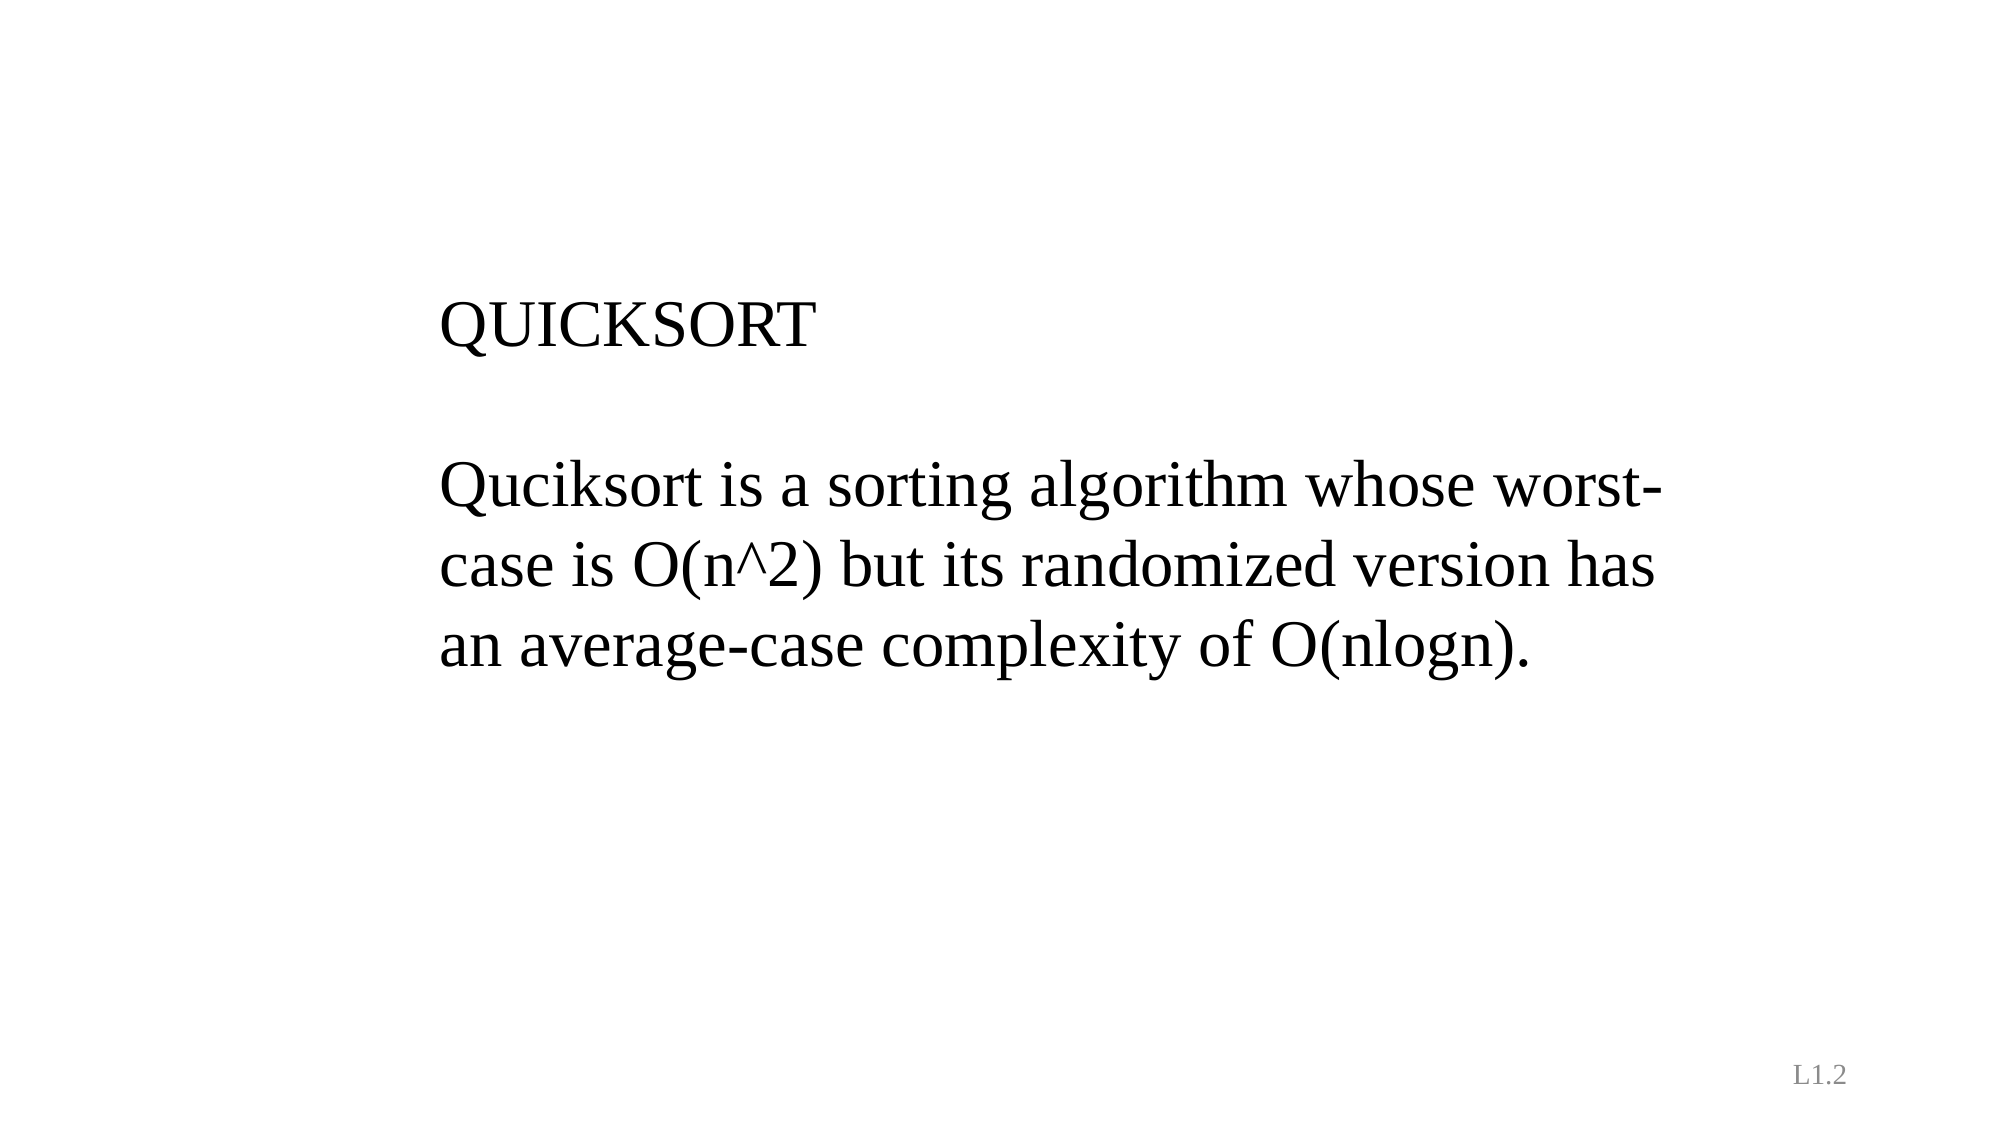

QUICKSORT

Quciksort is a sorting algorithm whose worst-case is O(n^2) but its randomized version has an average-case complexity of O(nlogn).
L1.2